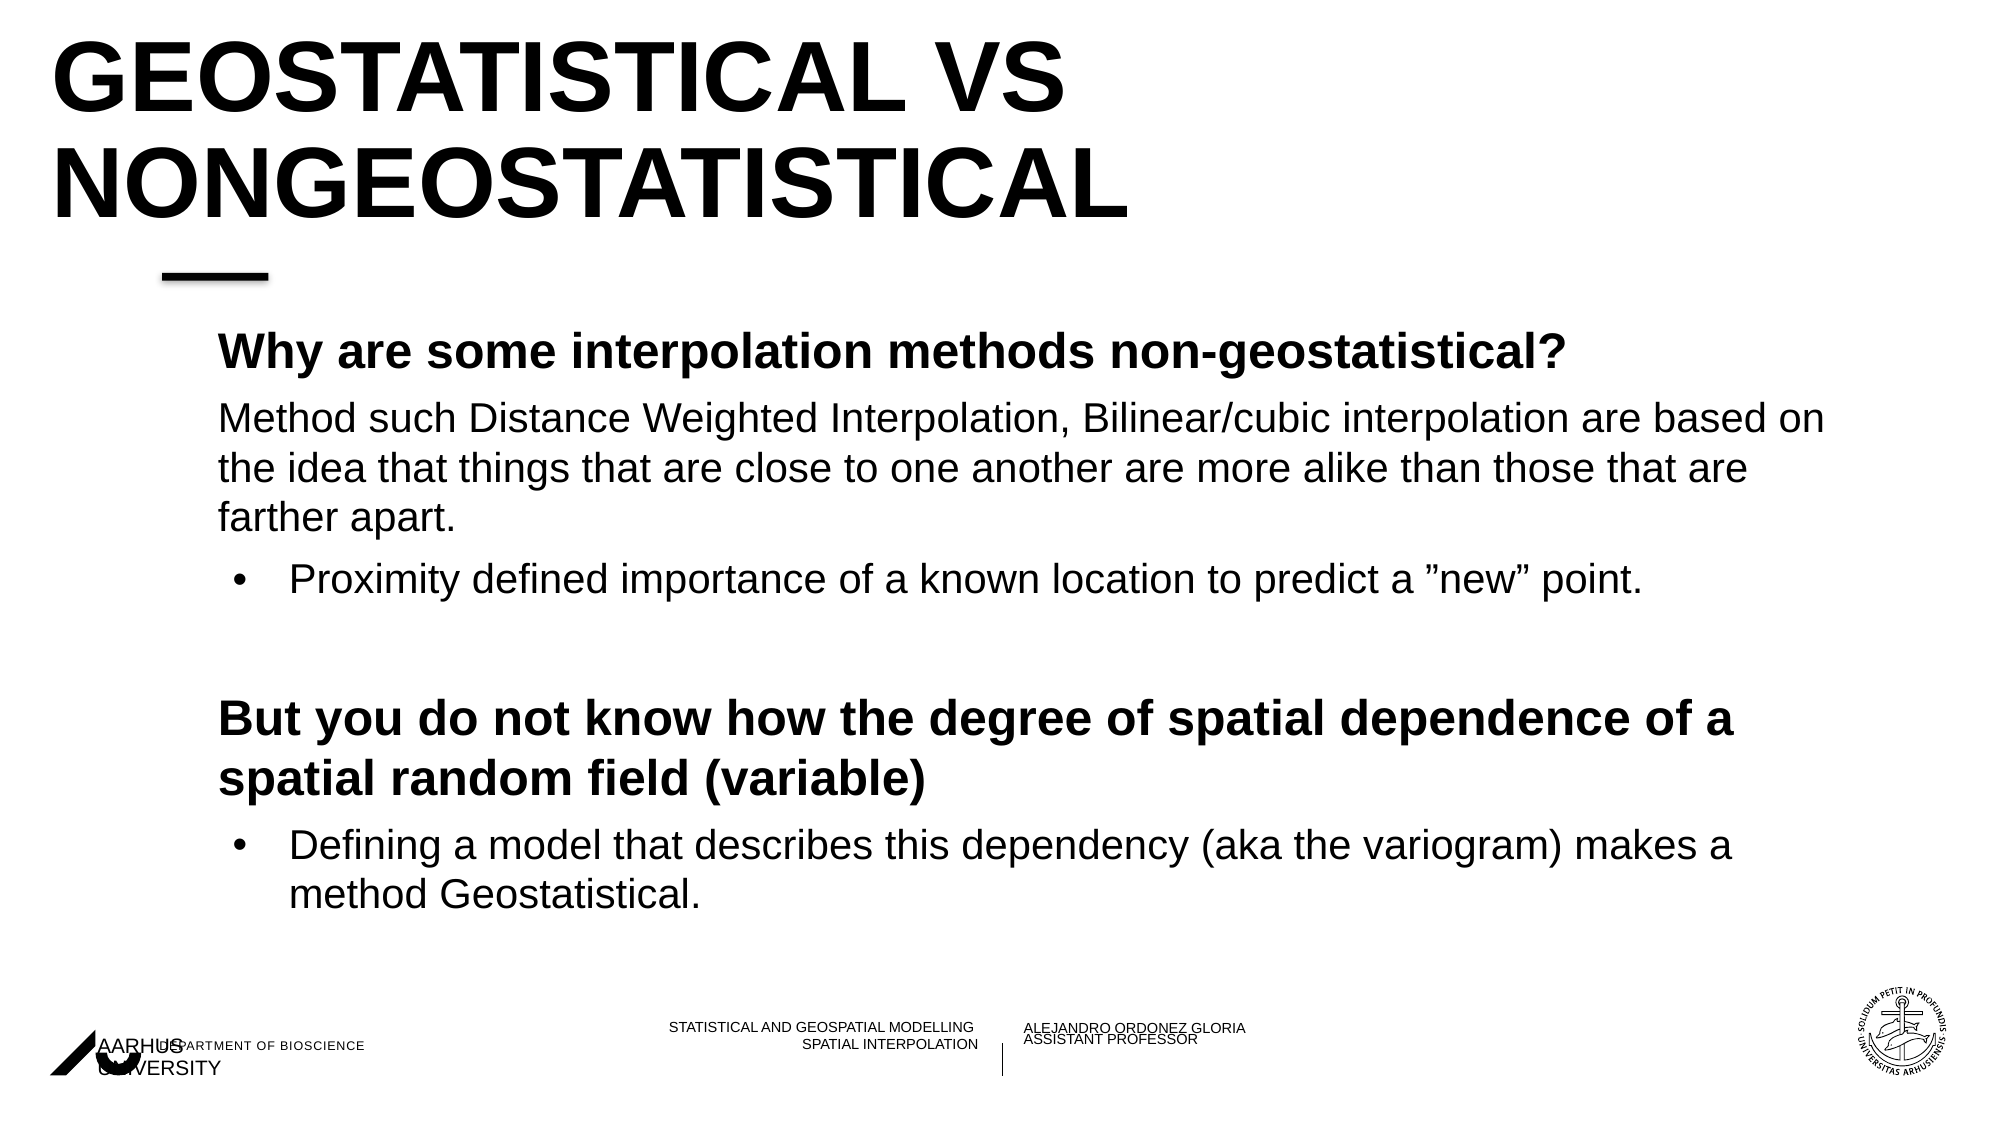

# Geostatistical VS nongeostatistical
Why are some interpolation methods non-geostatistical?
Method such Distance Weighted Interpolation, Bilinear/cubic interpolation are based on the idea that things that are close to one another are more alike than those that are farther apart.
Proximity defined importance of a known location to predict a ”new” point.

But you do not know how the degree of spatial dependence of a spatial random field (variable)
Defining a model that describes this dependency (aka the variogram) makes a method Geostatistical.

22/11/202227/08/2018